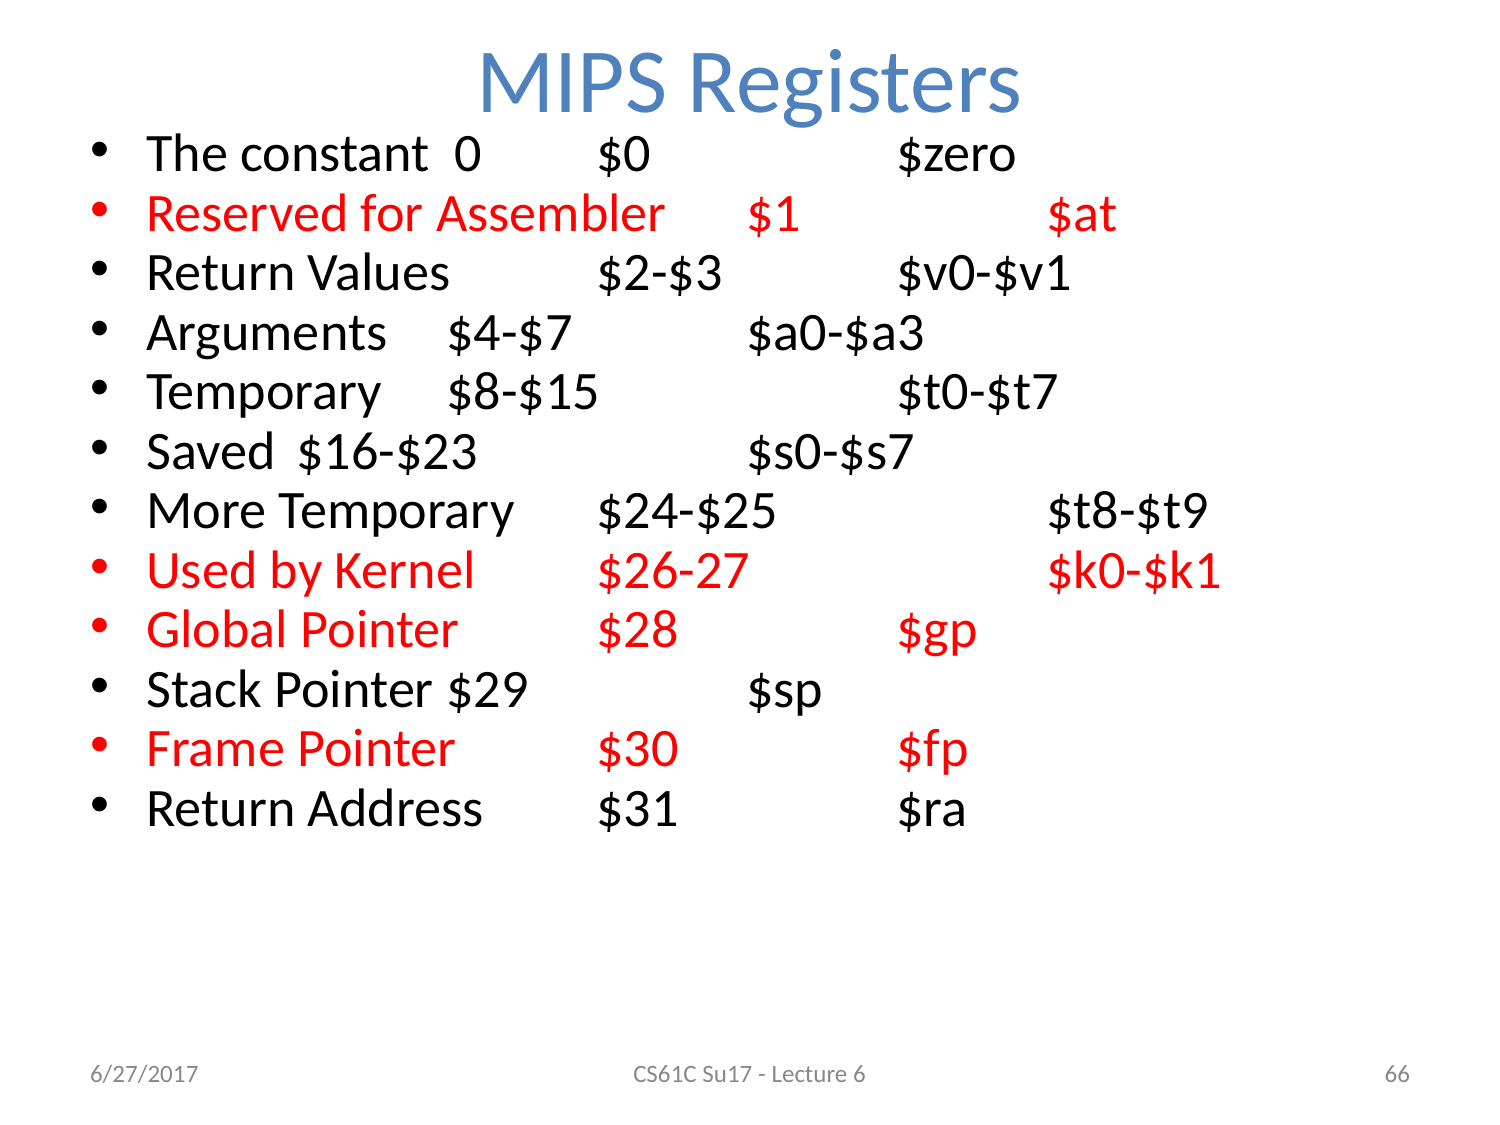

# MIPS Registers
The constant  0	$0		$zero
Reserved for Assembler	$1		$at
Return Values	$2-$3		$v0-$v1
Arguments	$4-$7		$a0-$a3
Temporary	$8-$15		$t0-$t7
Saved	$16-$23		$s0-$s7
More Temporary	$24-$25		$t8-$t9
Used by Kernel	$26-27		$k0-$k1
Global Pointer	$28		$gp
Stack Pointer	$29		$sp
Frame Pointer	$30		$fp
Return Address	$31		$ra
6/27/2017
CS61C Su17 - Lecture 6
66